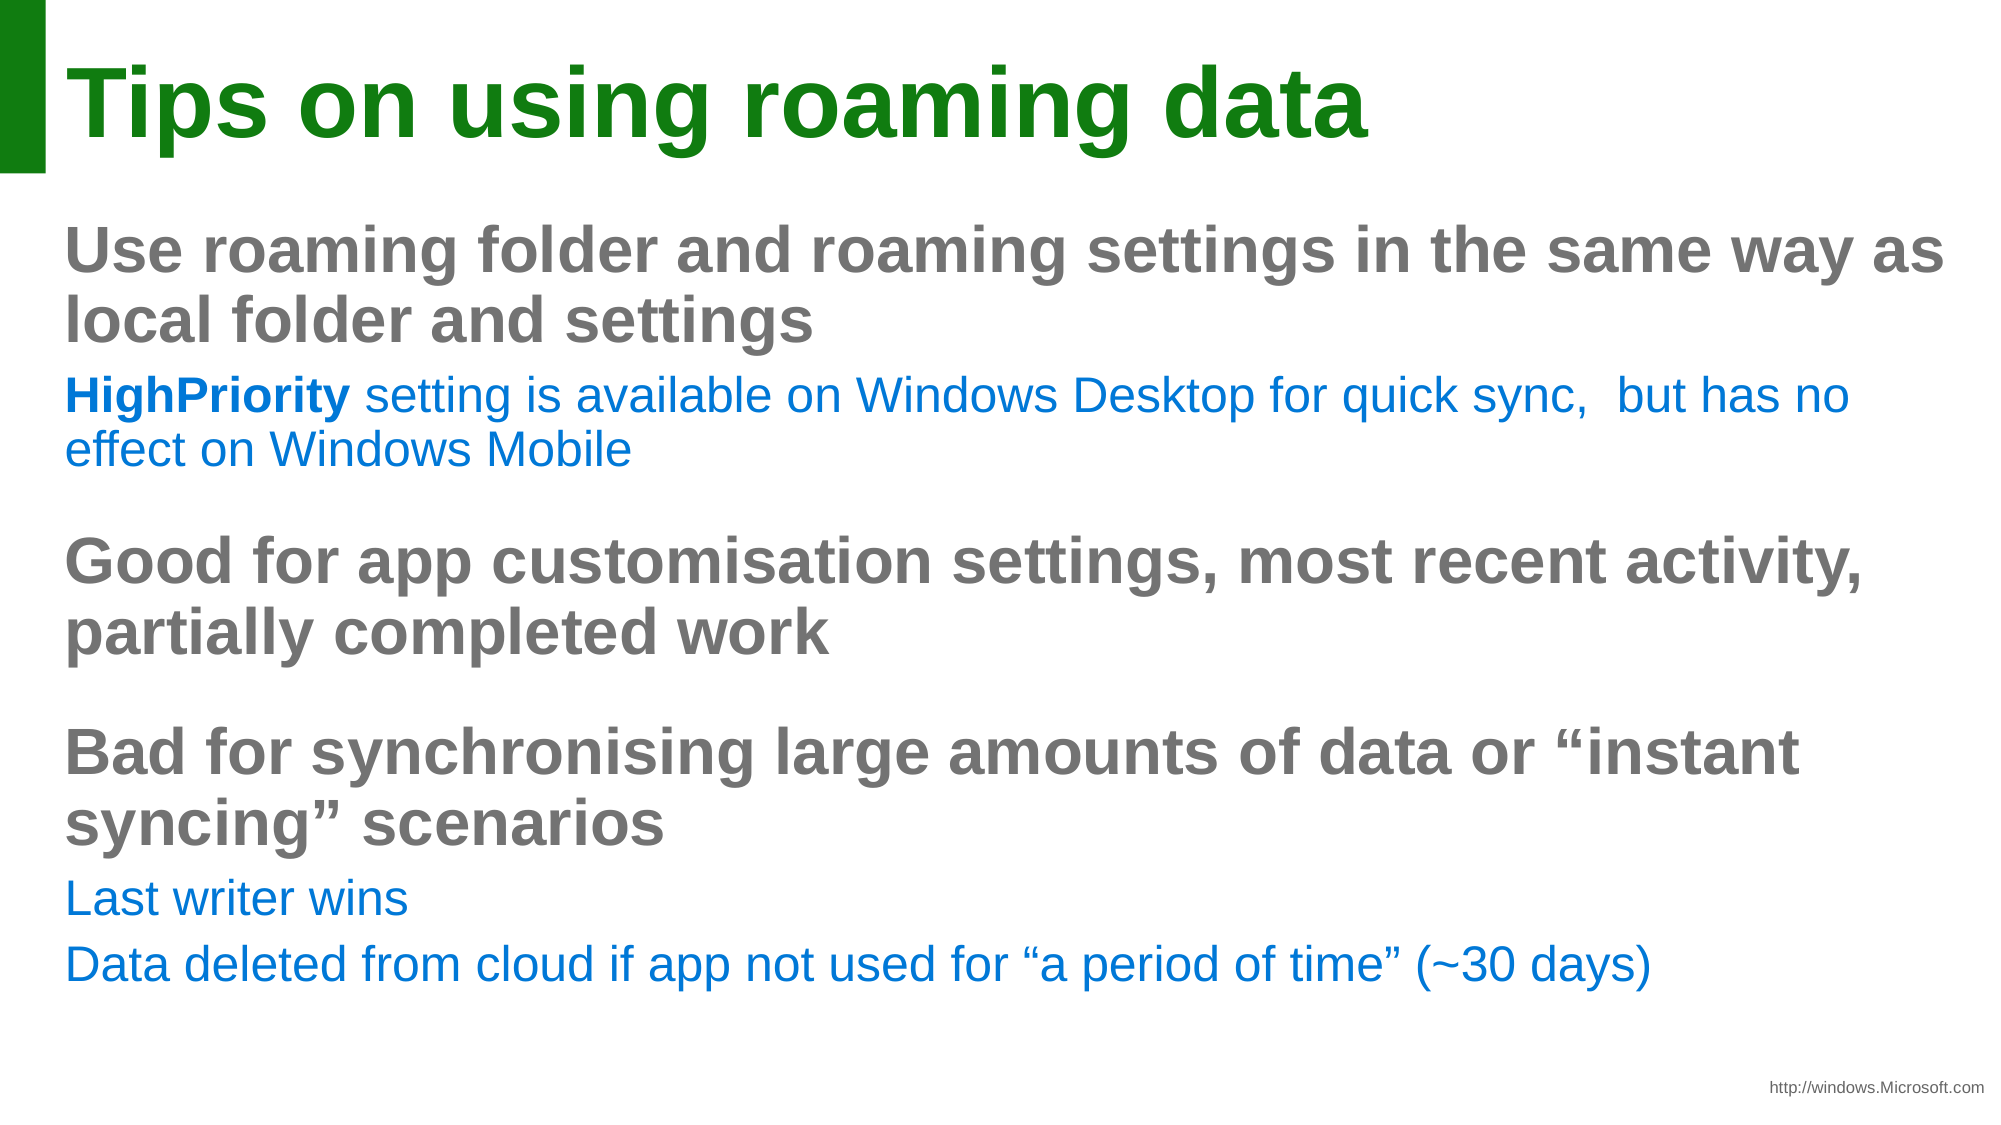

22
# Tips on using roaming data
Use roaming folder and roaming settings in the same way as local folder and settings
HighPriority setting is available on Windows Desktop for quick sync,  but has no effect on Windows Mobile
Good for app customisation settings, most recent activity, partially completed work
Bad for synchronising large amounts of data or “instant syncing” scenarios
Last writer wins
Data deleted from cloud if app not used for “a period of time” (~30 days)